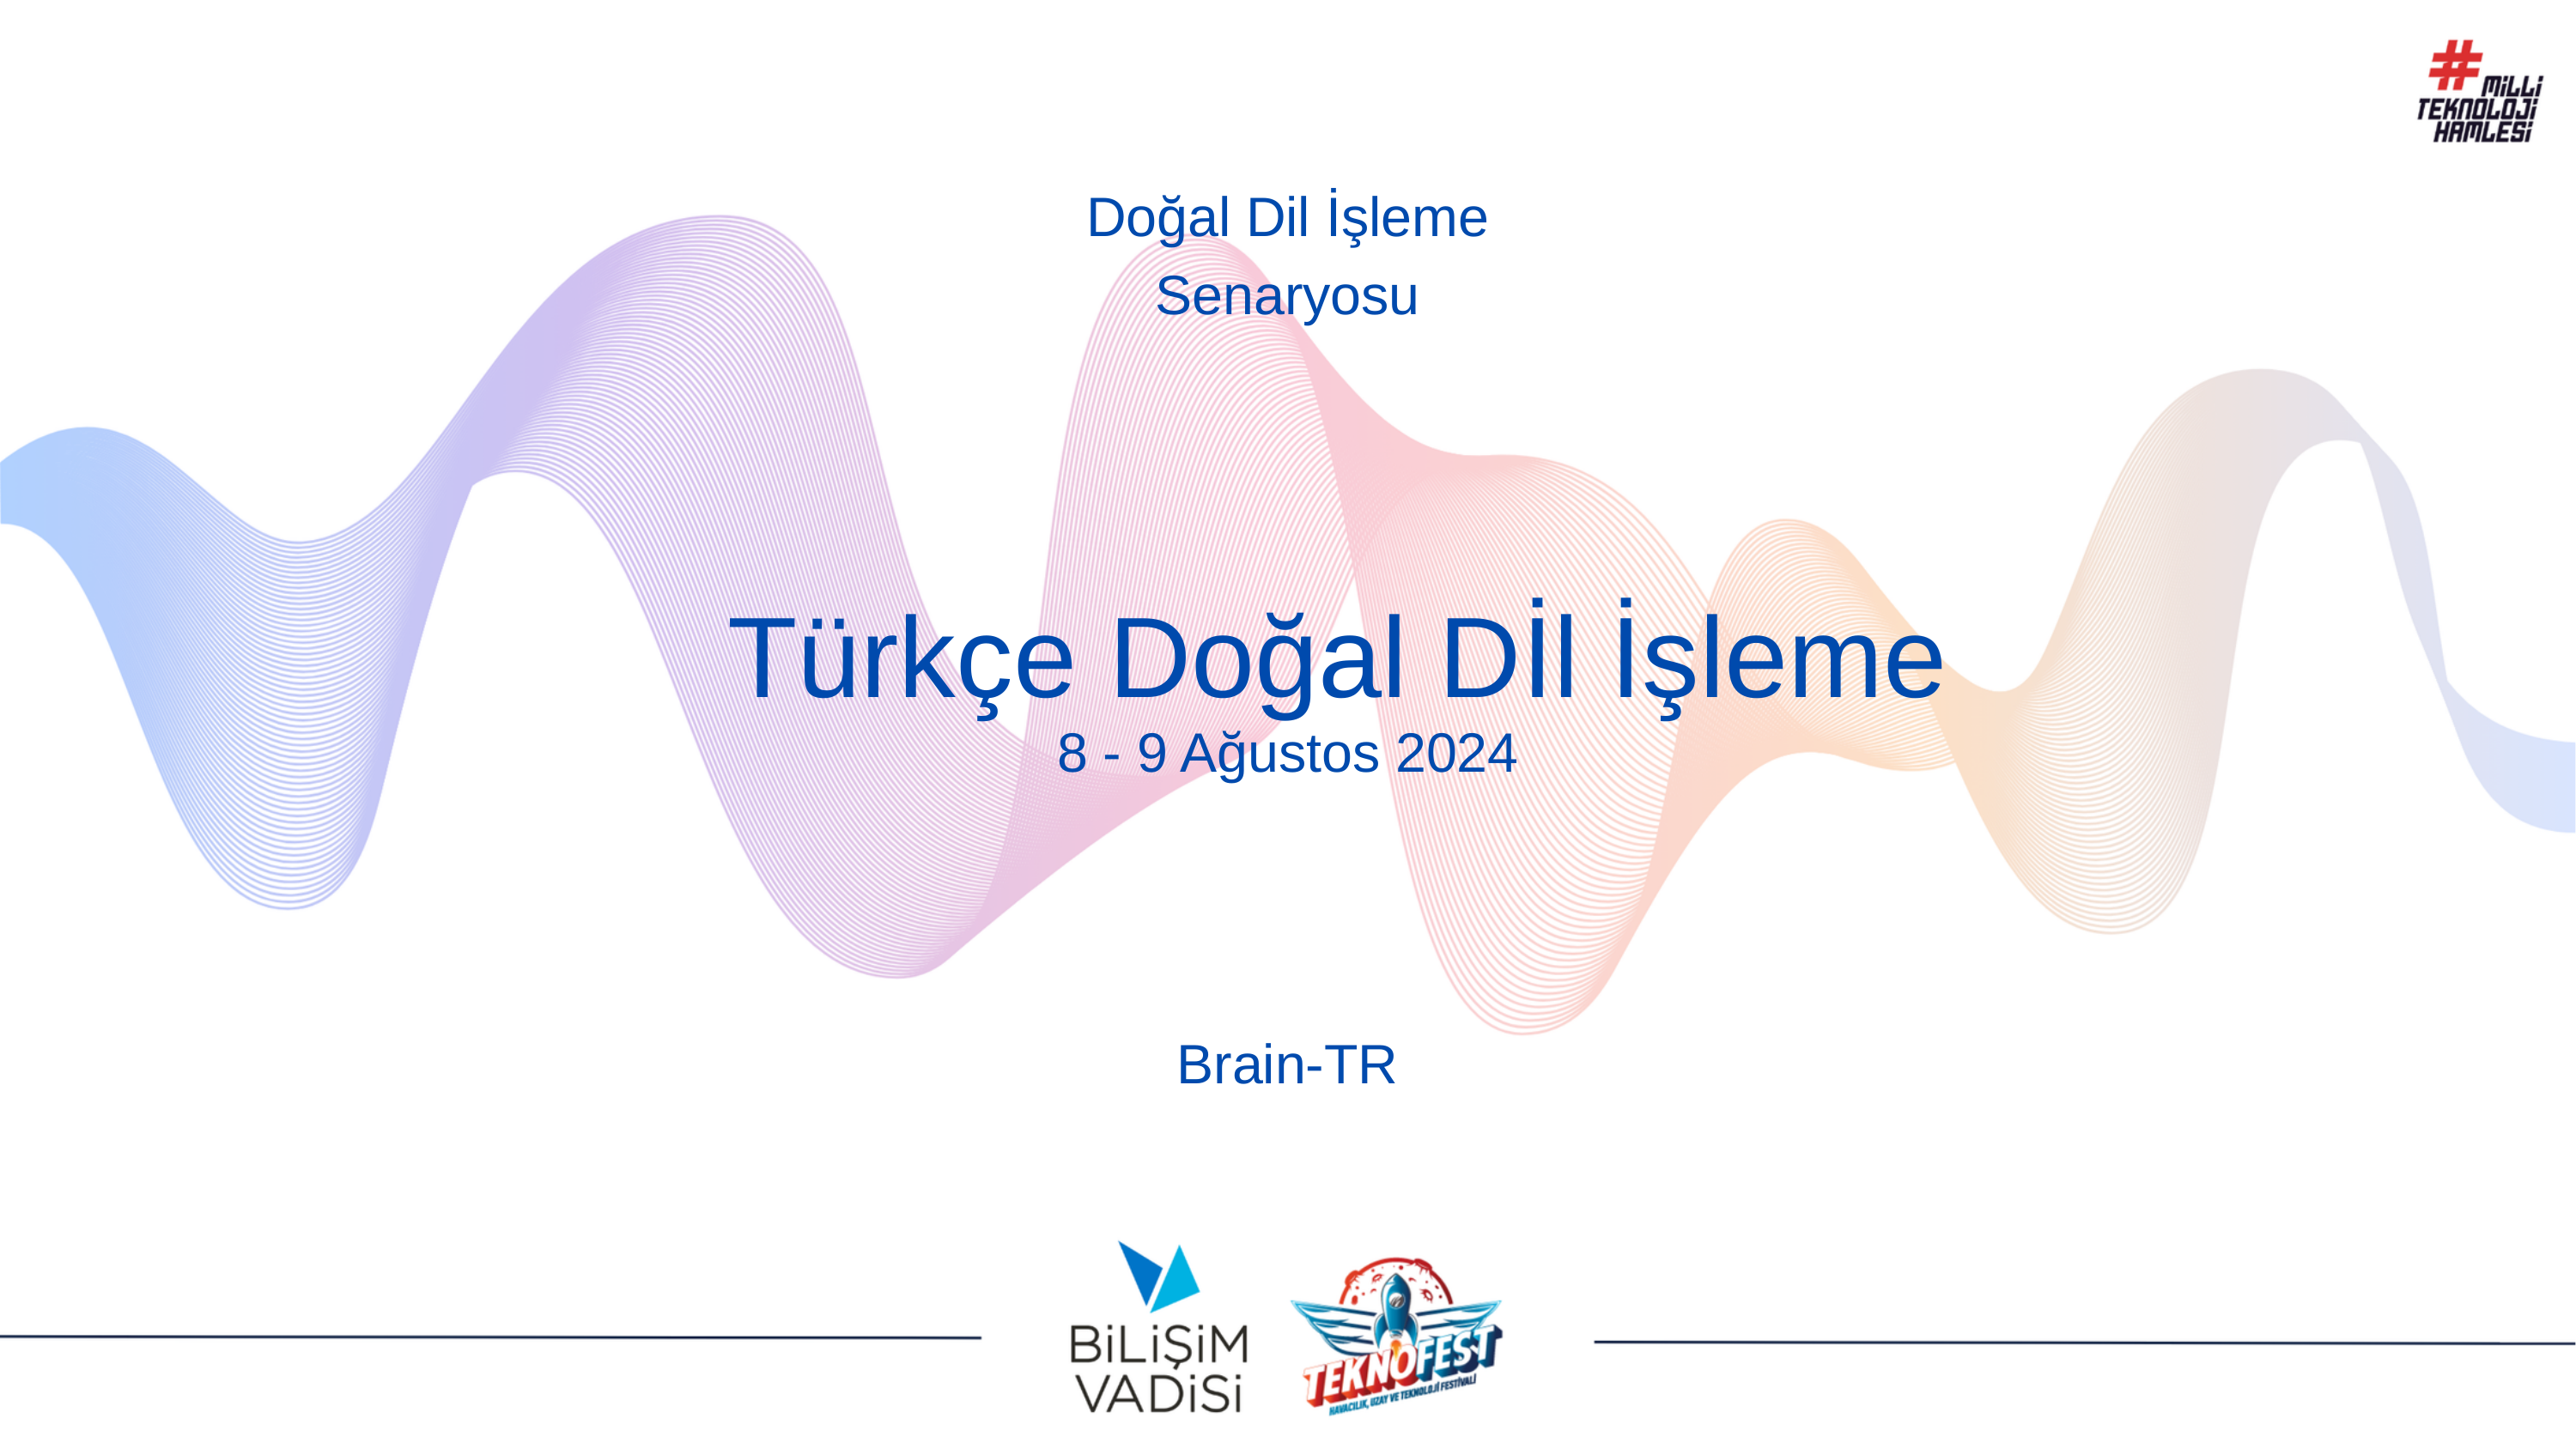

Doğal Dil İşleme
Senaryosu
Türkçe Doğal Dİl İşleme
8 - 9 Ağustos 2024
Brain-TR